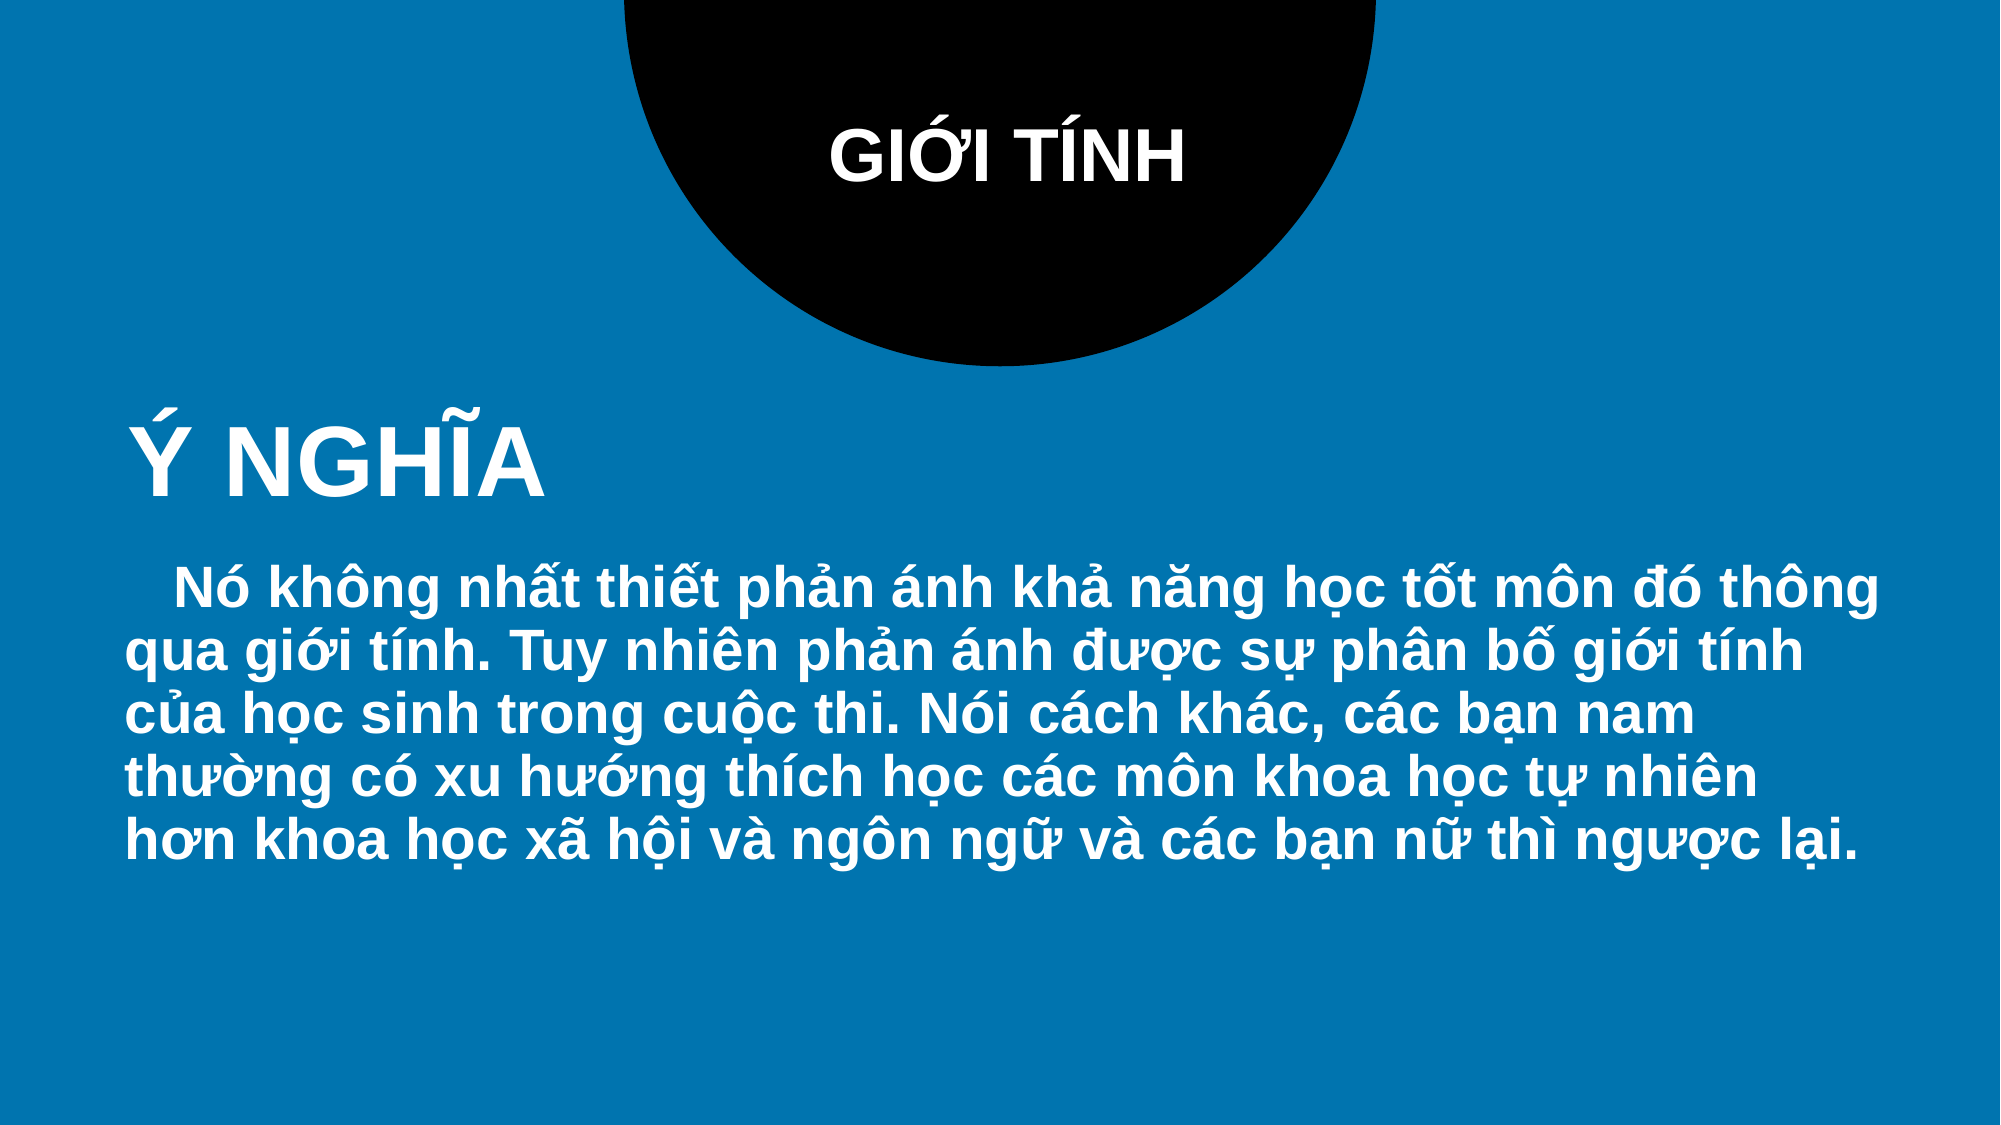

GIỚI TÍNH
# Ý NGHĨA
   Nó không nhất thiết phản ánh khả năng học tốt môn đó thông qua giới tính. Tuy nhiên phản ánh được sự phân bố giới tính của học sinh trong cuộc thi. Nói cách khác, các bạn nam thường có xu hướng thích học các môn khoa học tự nhiên hơn khoa học xã hội và ngôn ngữ và các bạn nữ thì ngược lại.

20